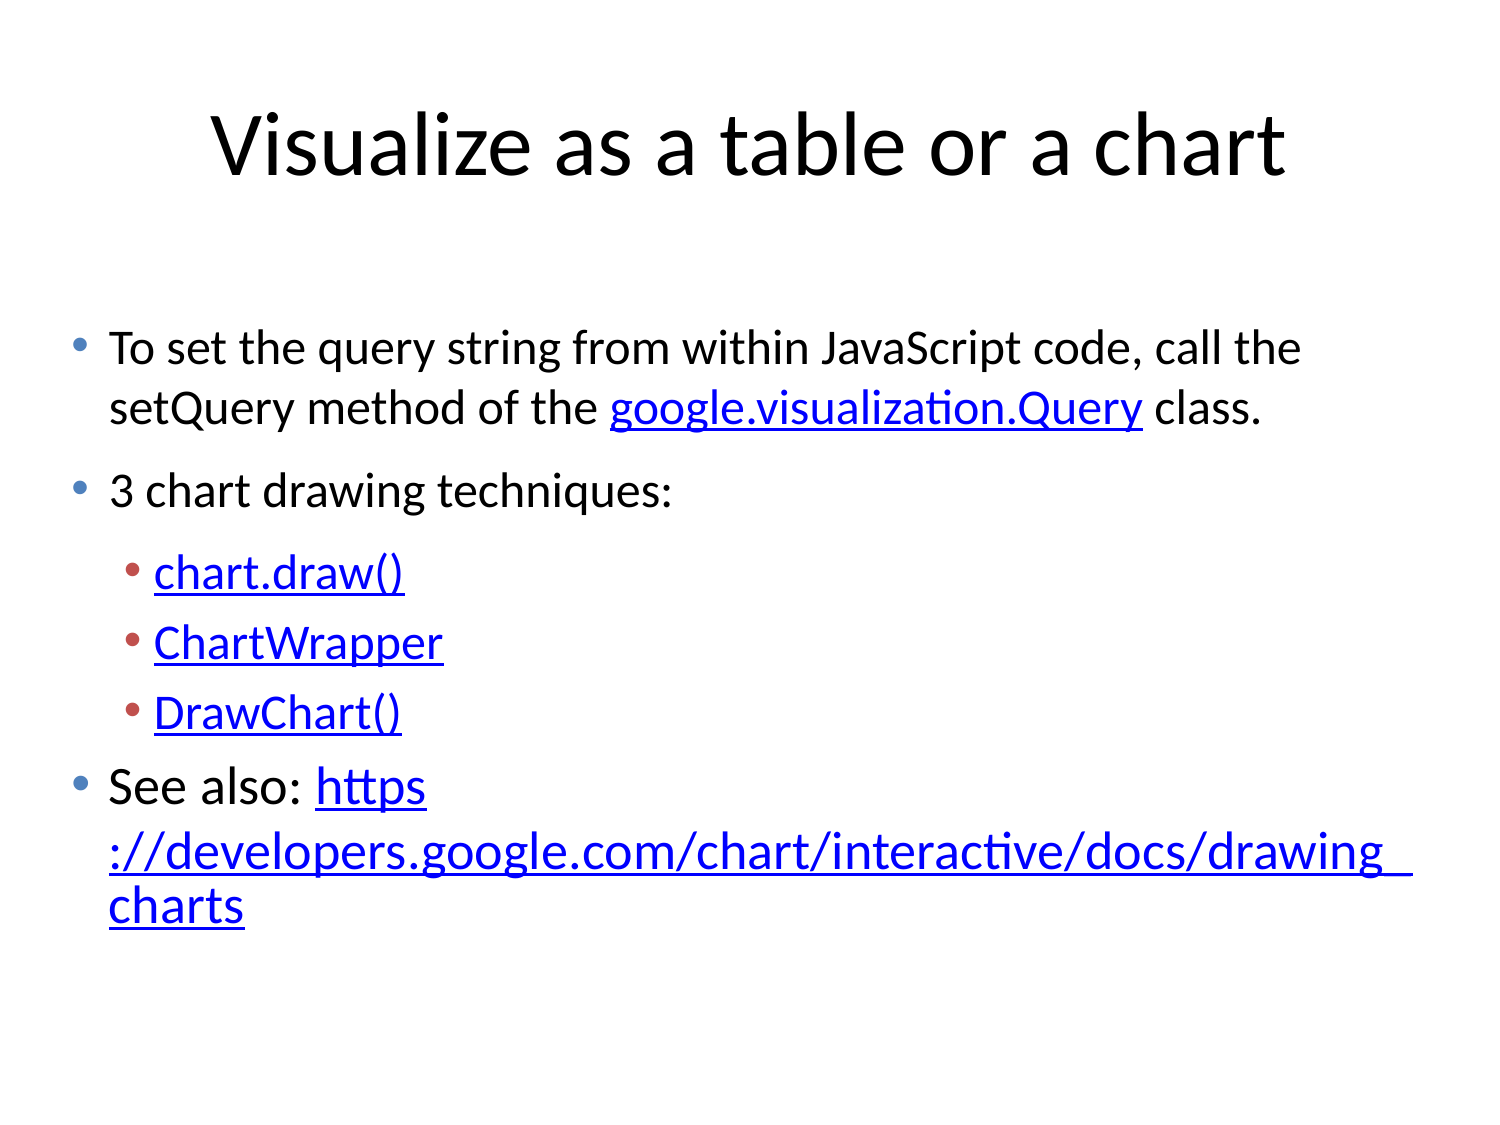

# Visualize as a table or a chart

To set the query string from within JavaScript code, call the setQuery method of the google.visualization.Query class.
3 chart drawing techniques:
chart.draw()
ChartWrapper
DrawChart()
See also: https://developers.google.com/chart/interactive/docs/drawing_charts